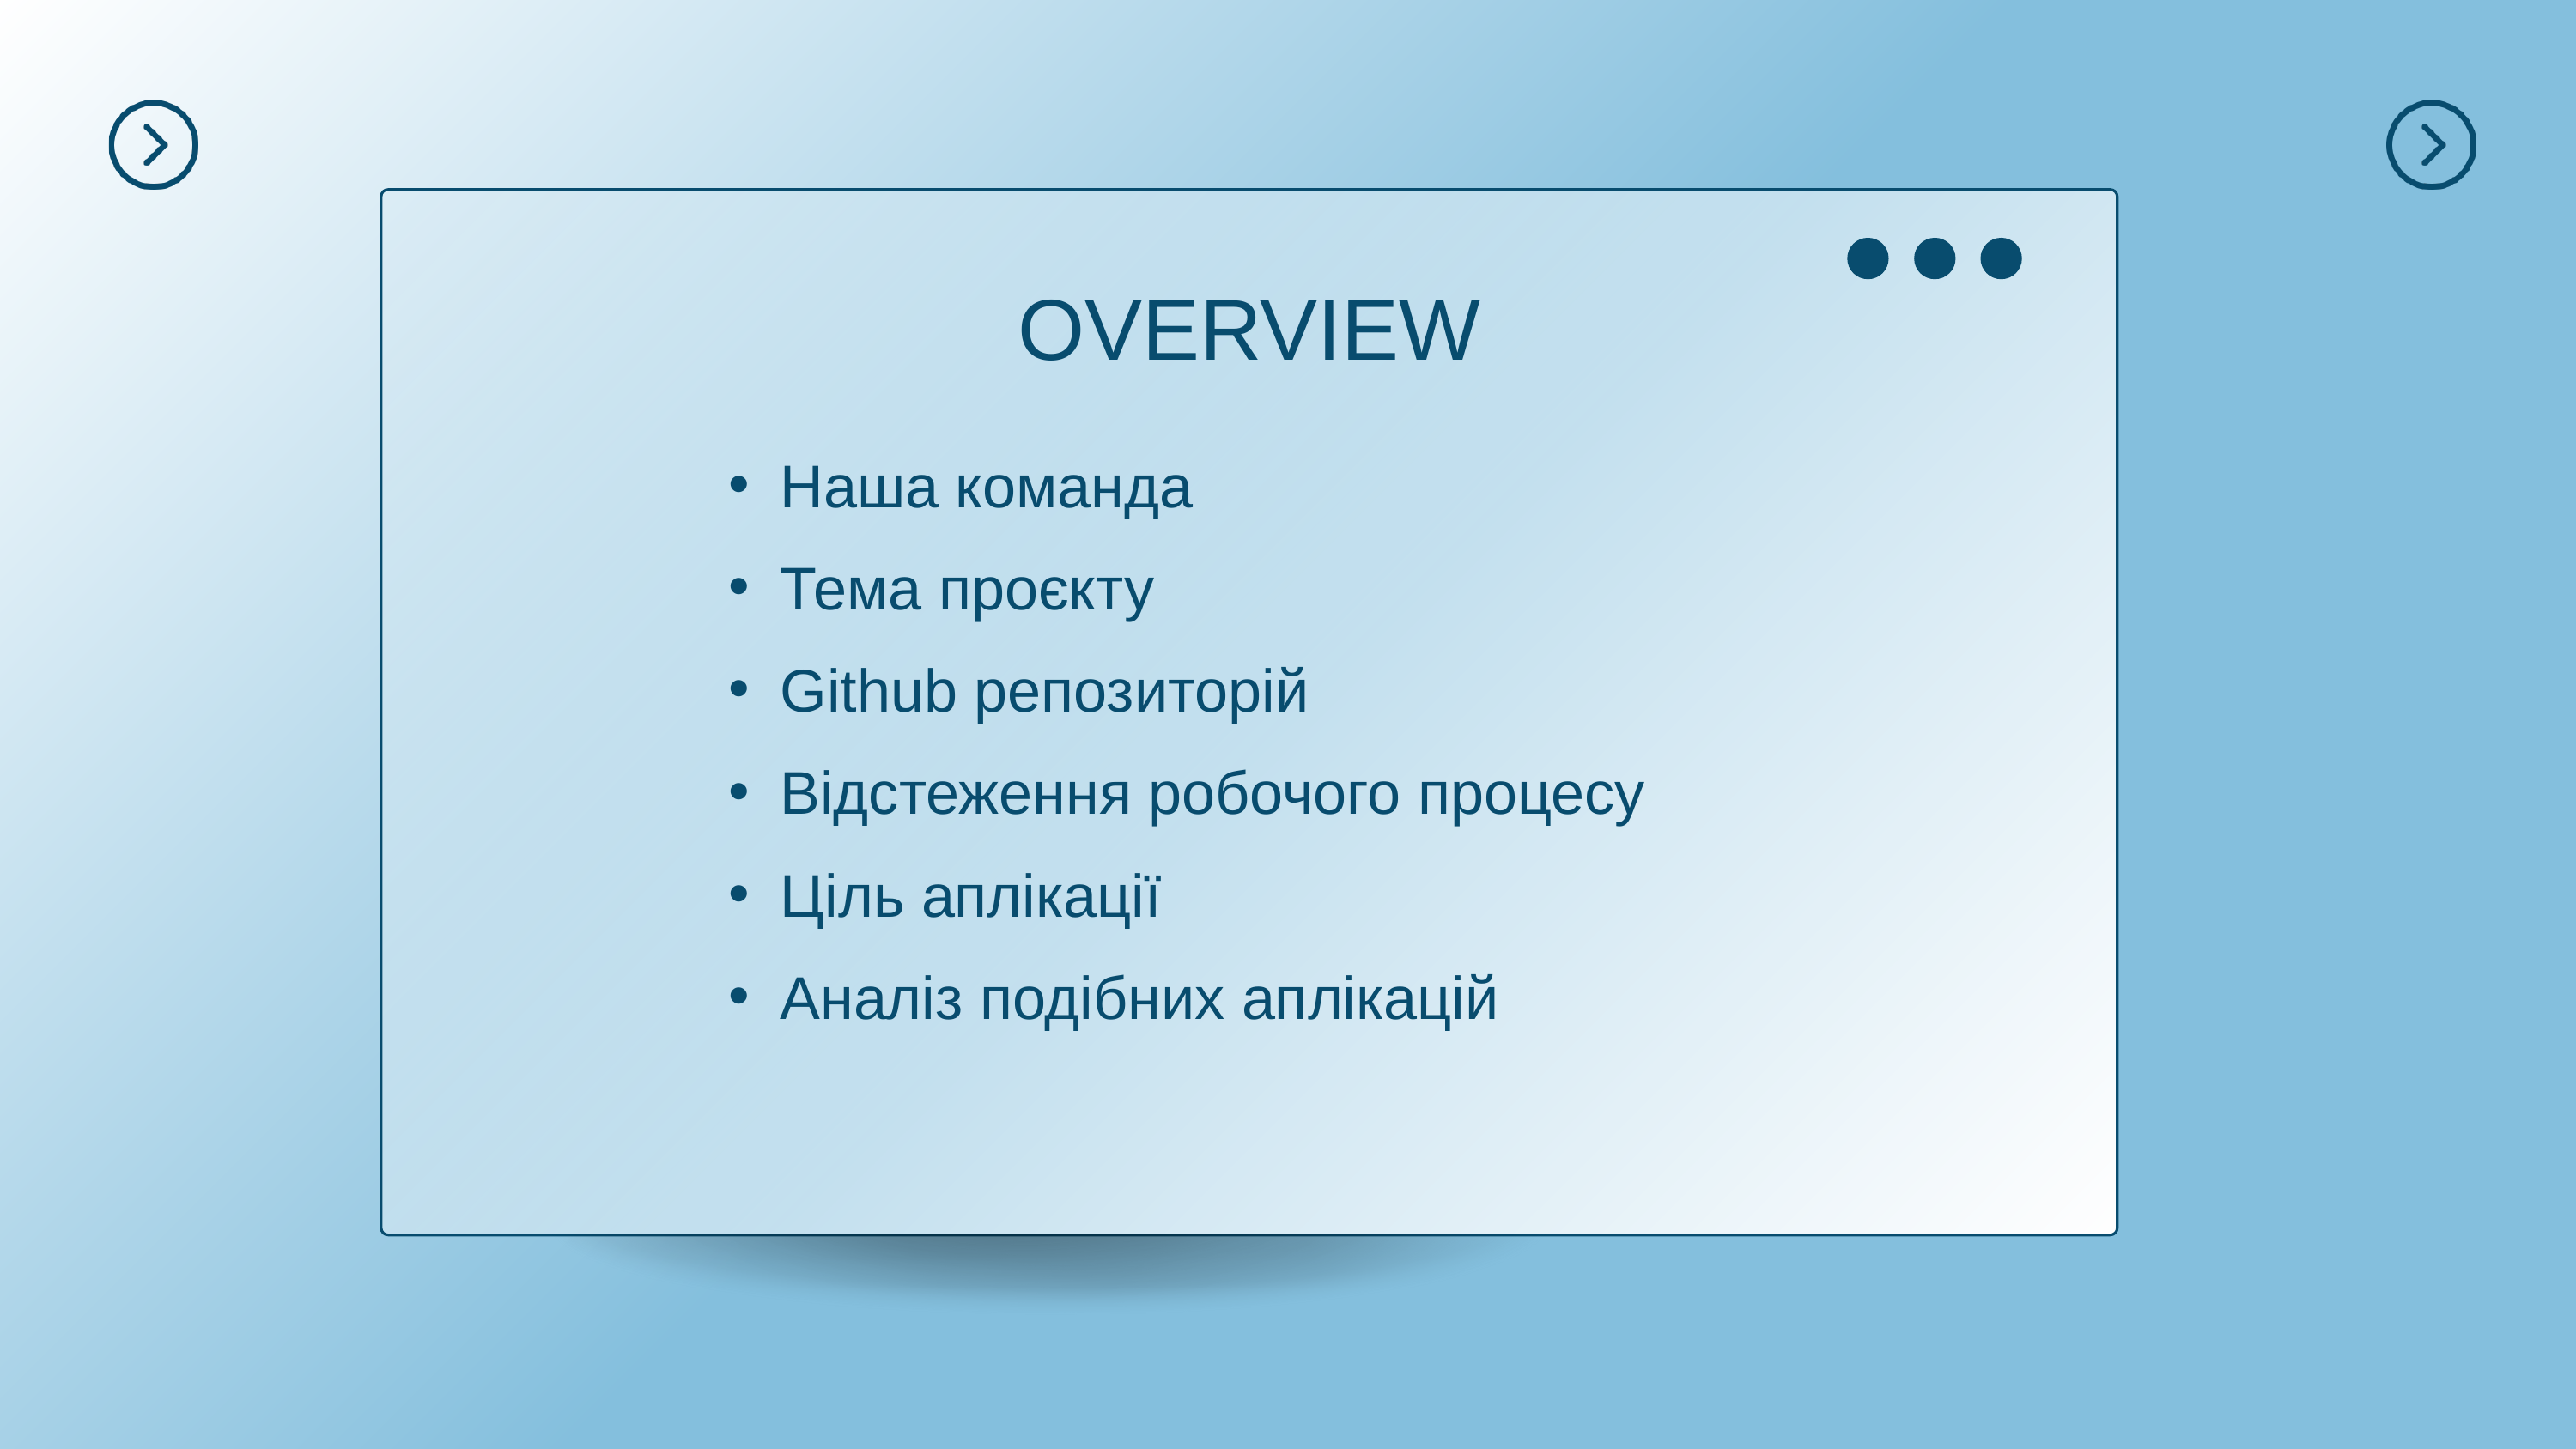

OVERVIEW
Наша команда
Тема проєкту
Github репозиторій
Відстеження робочого процесу
Ціль аплікації
Аналіз подібних аплікацій